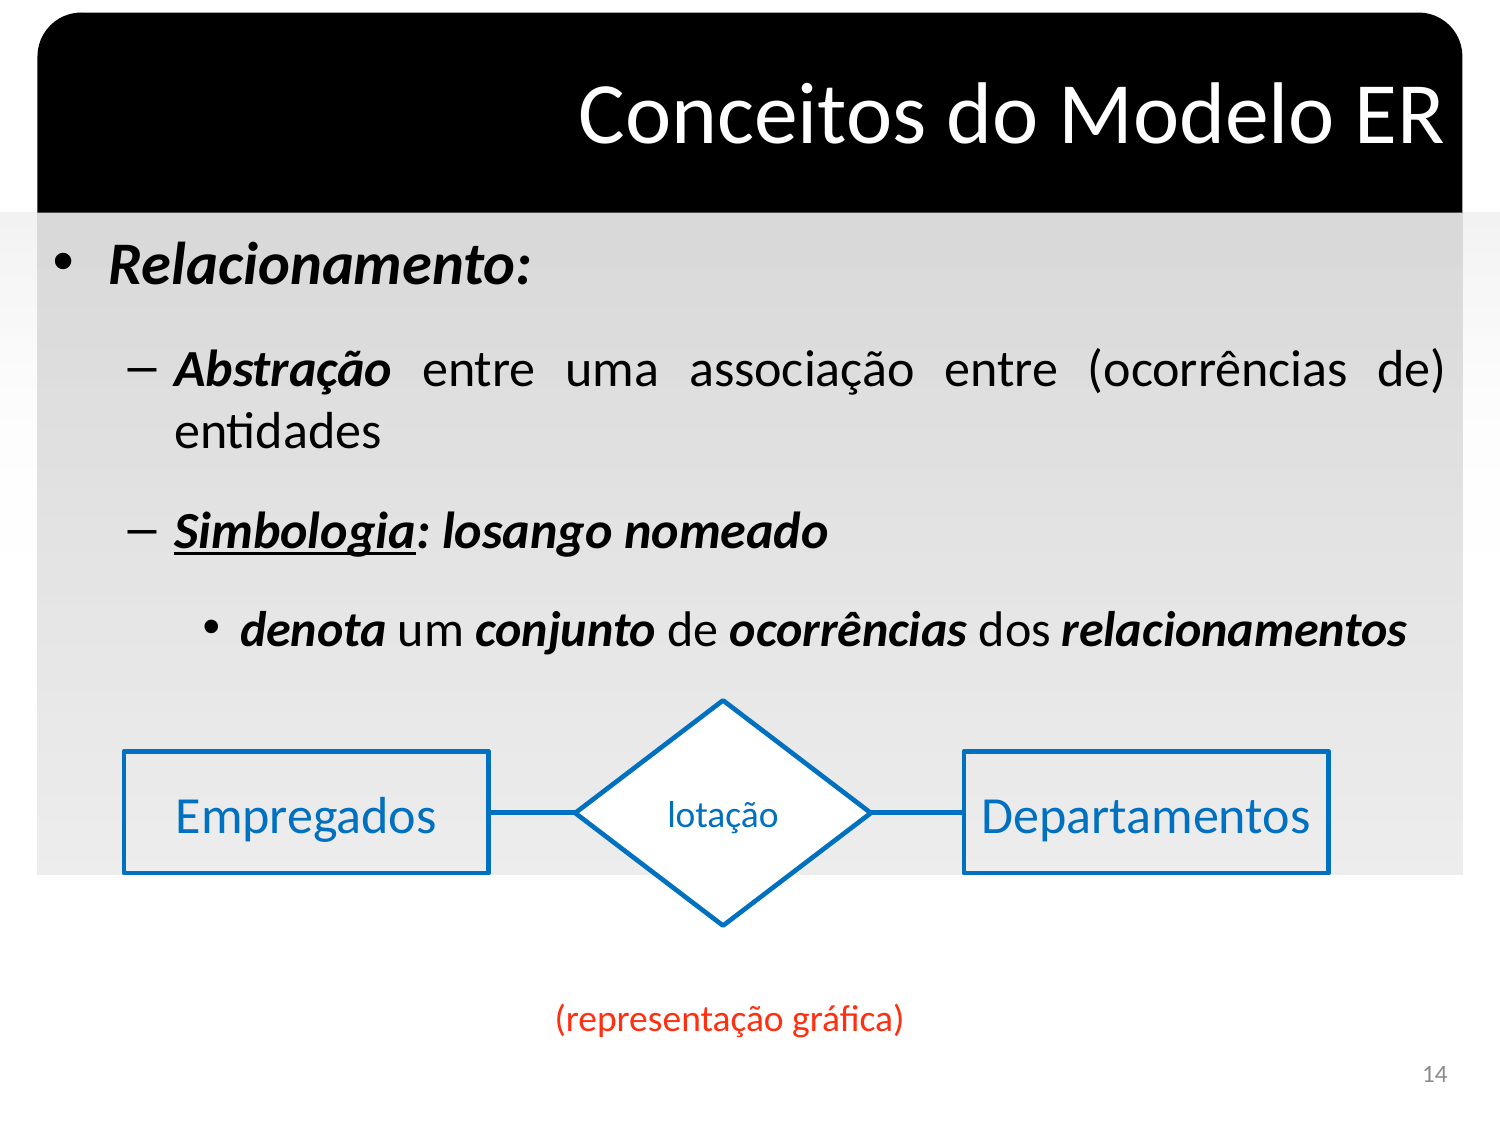

# Conceitos do Modelo ER
Relacionamento:
Abstração entre uma associação entre (ocorrências de) entidades
Simbologia: losango nomeado
denota um conjunto de ocorrências dos relacionamentos
lotação
Empregados
Departamentos
(representação gráfica)
14